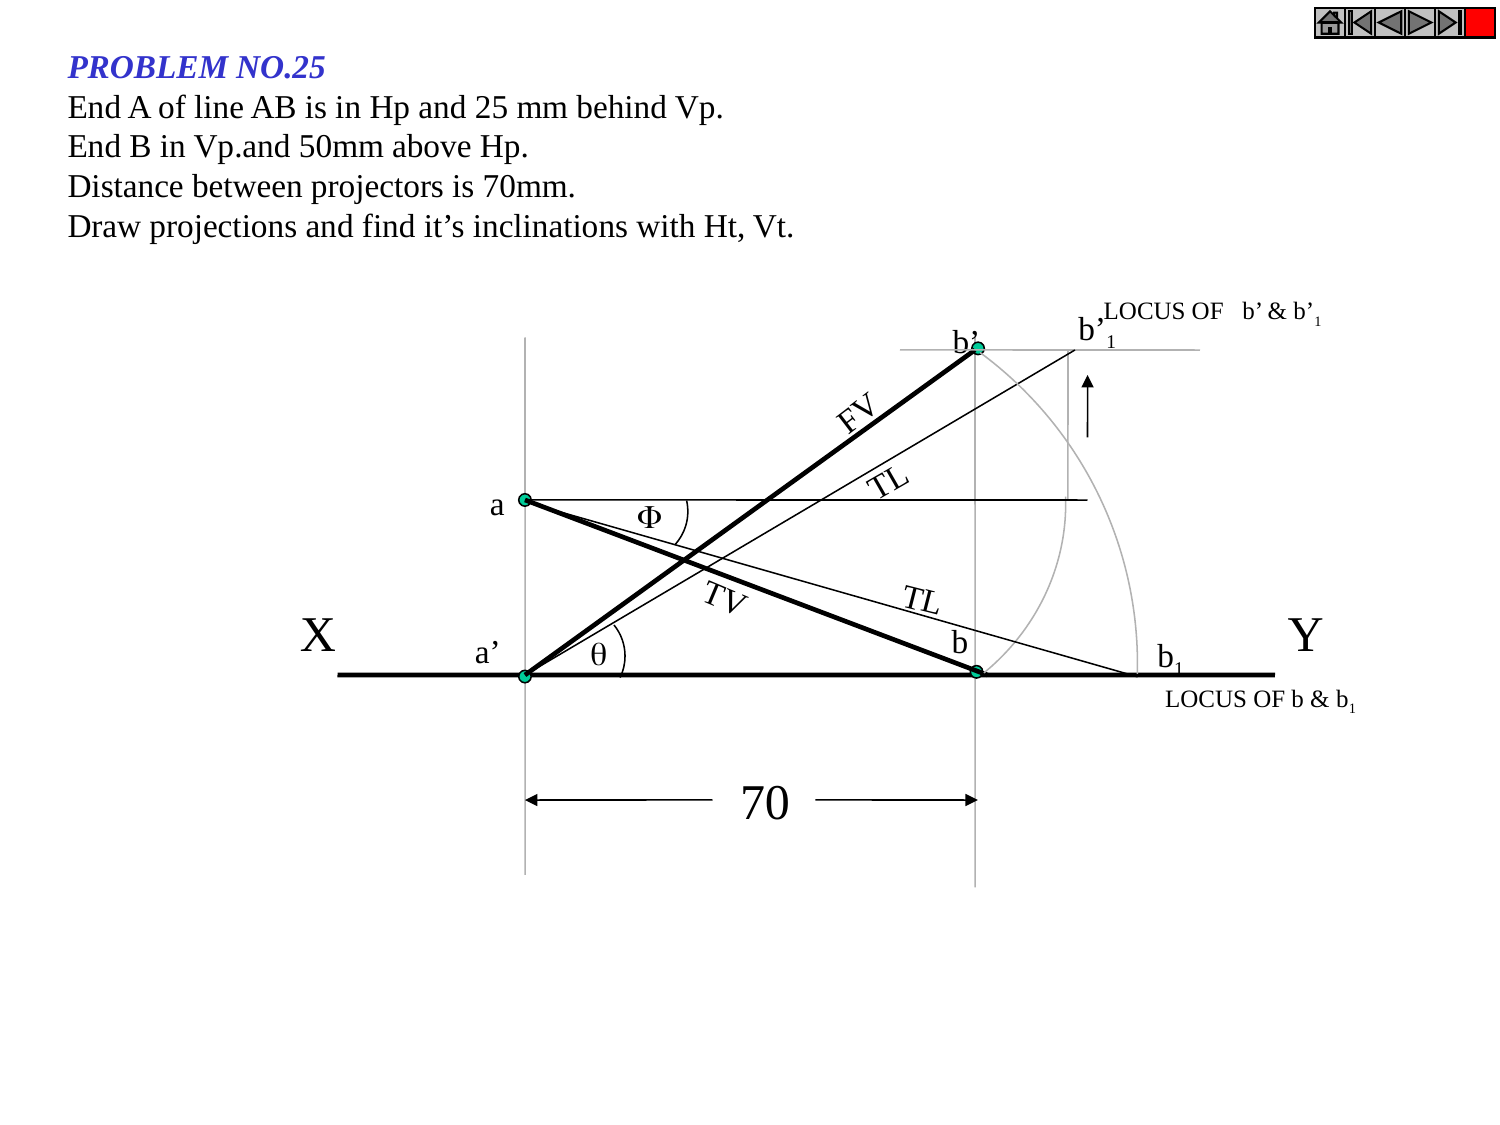

PROBLEM NO.25
End A of line AB is in Hp and 25 mm behind Vp.
End B in Vp.and 50mm above Hp.
Distance between projectors is 70mm.
Draw projections and find it’s inclinations with Ht, Vt.
LOCUS OF   b’ & b’1
b’1
b’

FV

TL
a
Φ

TV
TL
X
Y
b
a’

θ
b1

LOCUS OF b & b1
70